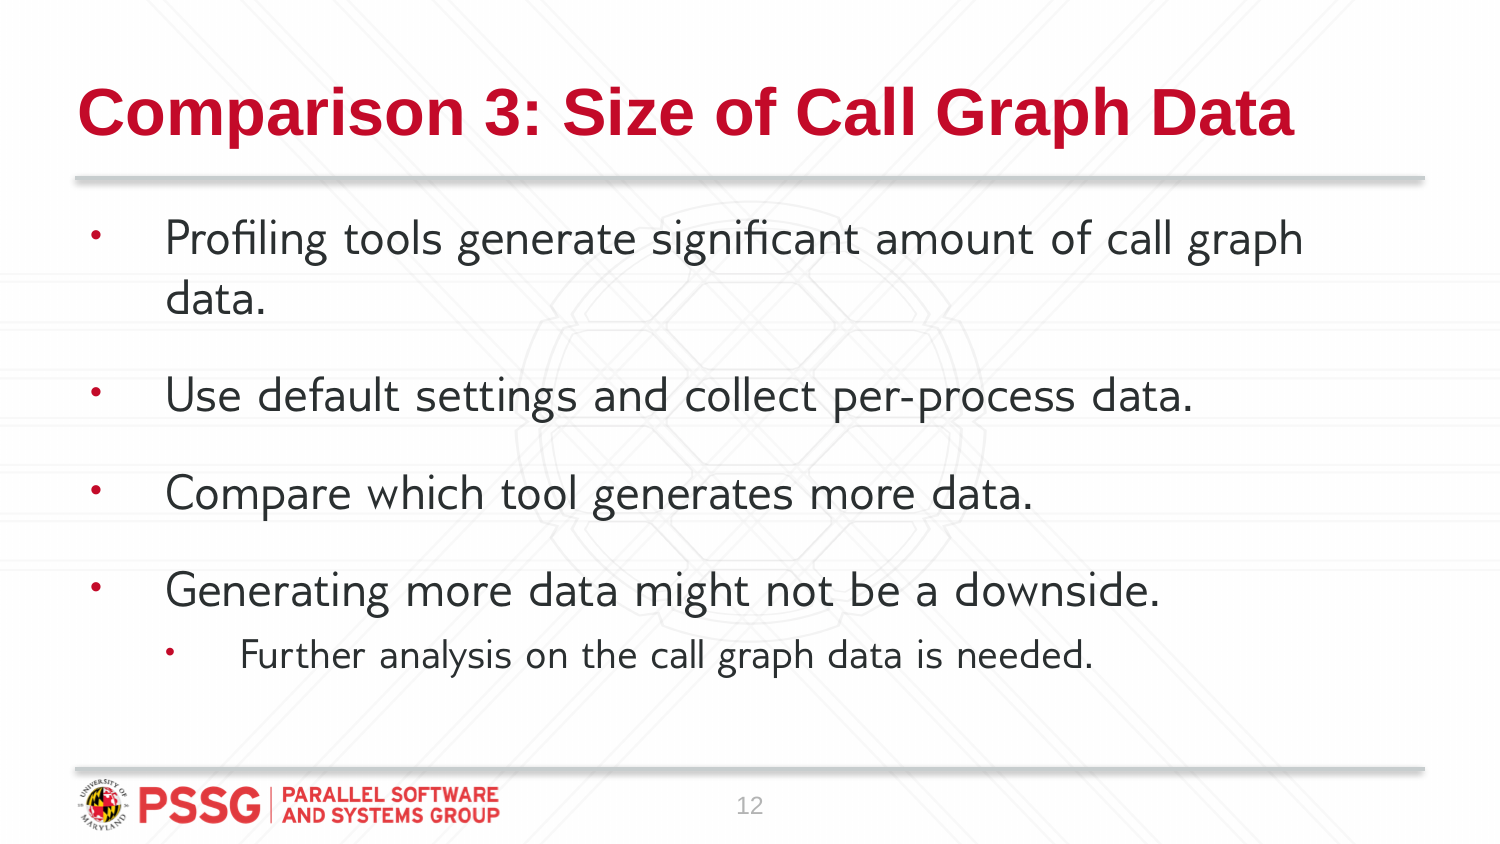

# Comparison 3: Size of Call Graph Data
Profiling tools generate significant amount of call graph data.
Use default settings and collect per-process data.
Compare which tool generates more data.
Generating more data might not be a downside.
Further analysis on the call graph data is needed.

12